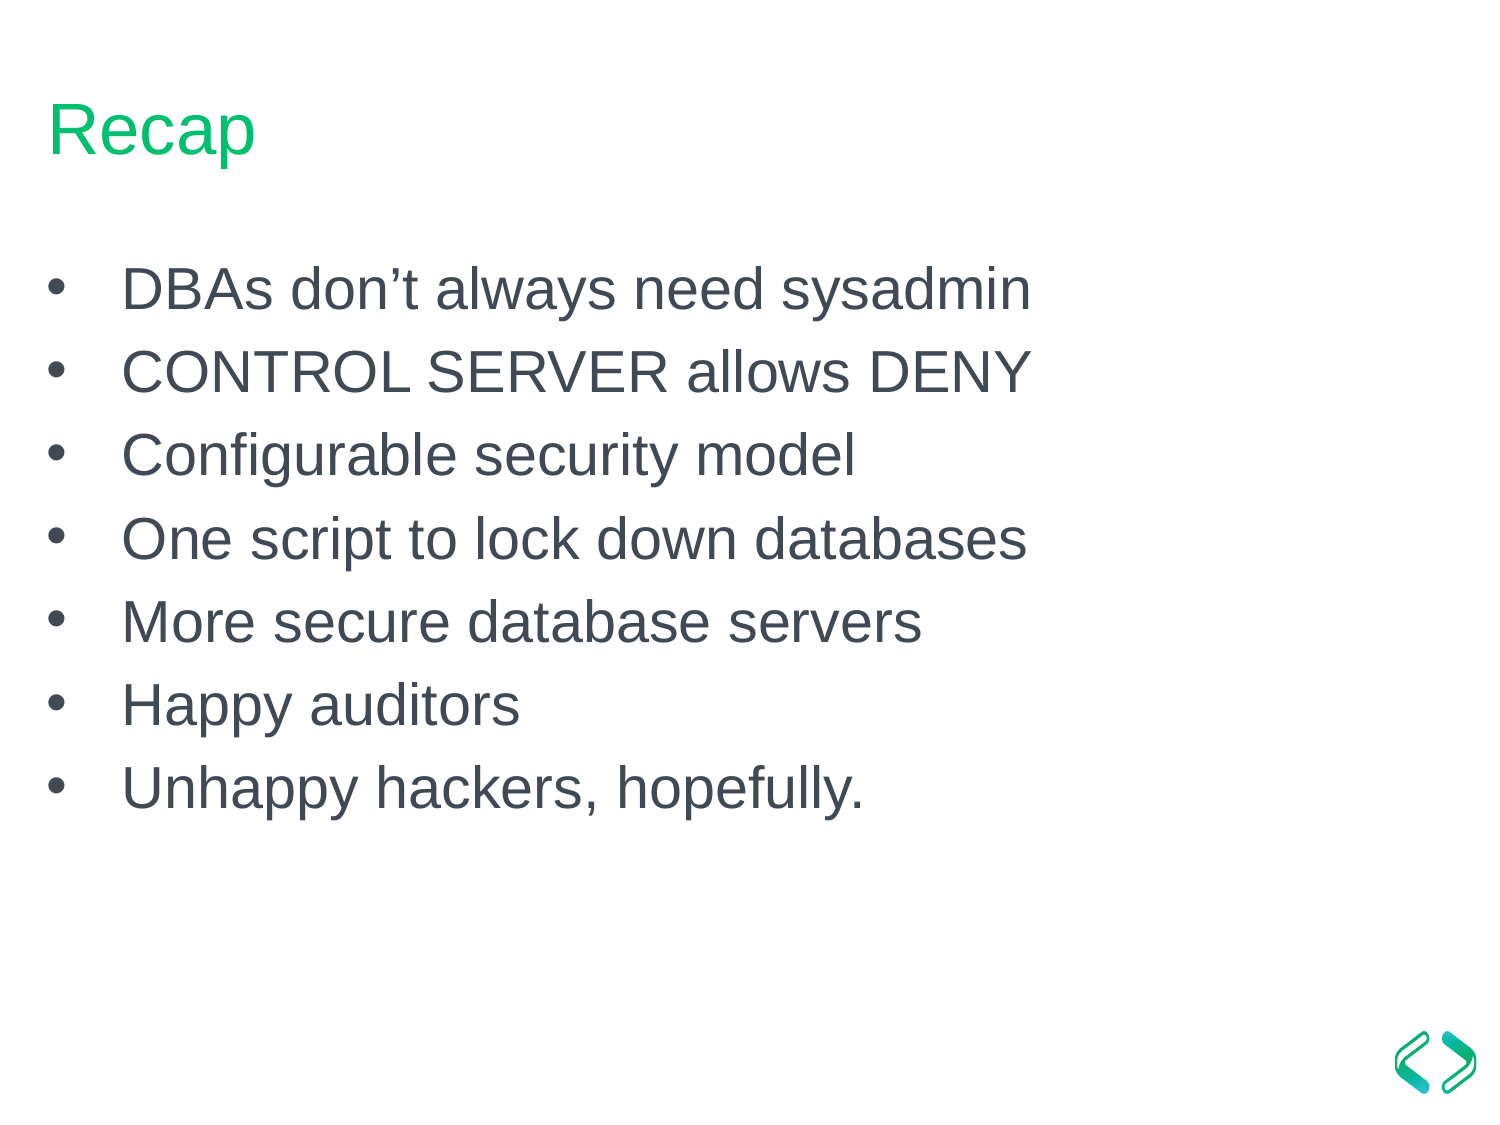

# Recap
DBAs don’t always need sysadmin
CONTROL SERVER allows DENY
Configurable security model
One script to lock down databases
More secure database servers
Happy auditors
Unhappy hackers, hopefully.